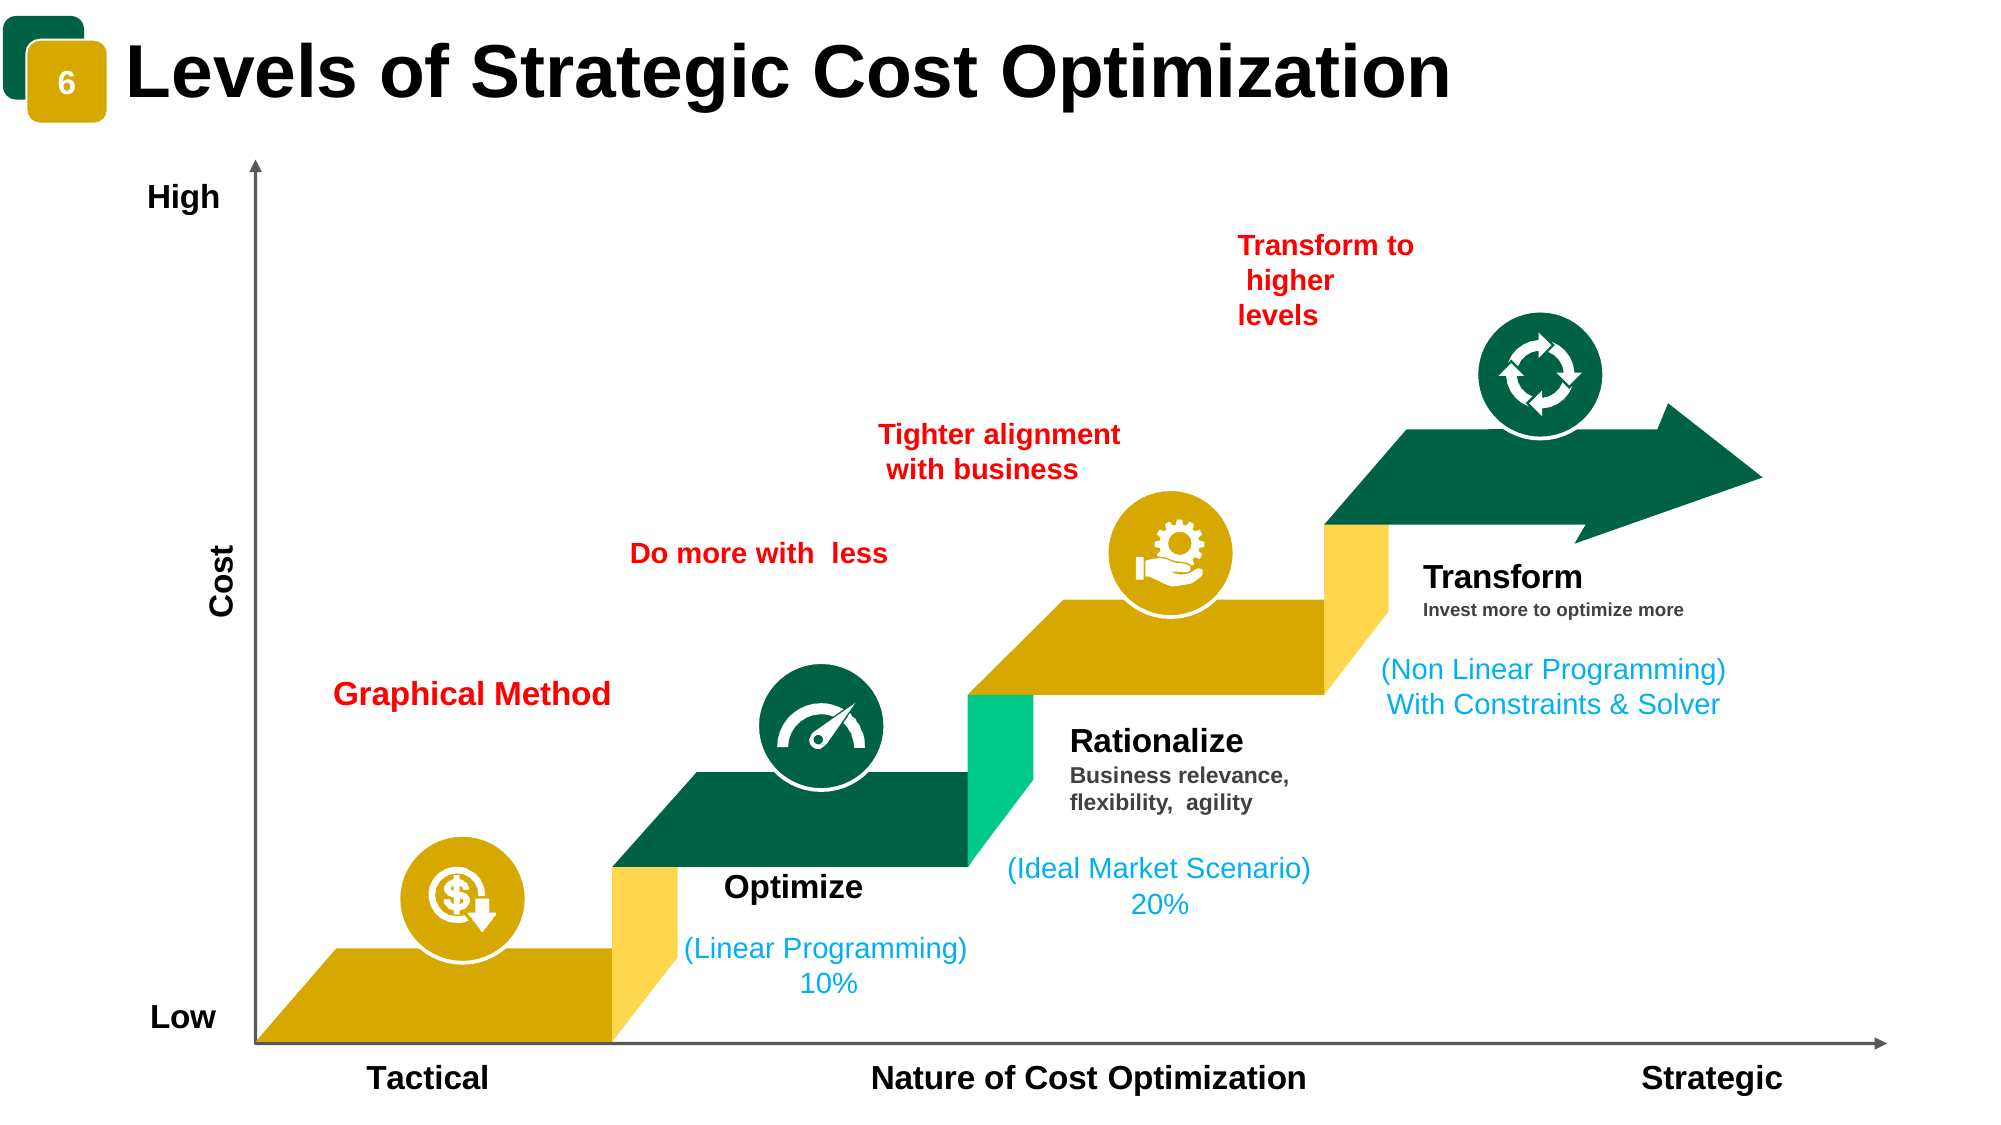

# Levels of Strategic Cost Optimization
6

High
Transform to  higher levels

Tighter alignment  with business

Cost
Do more with  less
Transform
Invest more to optimize more
(Non Linear Programming)
With Constraints & Solver
Graphical Method
Rationalize
Business relevance, flexibility,  agility

(Ideal Market Scenario)
               20%
Optimize
(Linear Programming)
              10%
Low
Tactical
Nature of Cost Optimization
Strategic